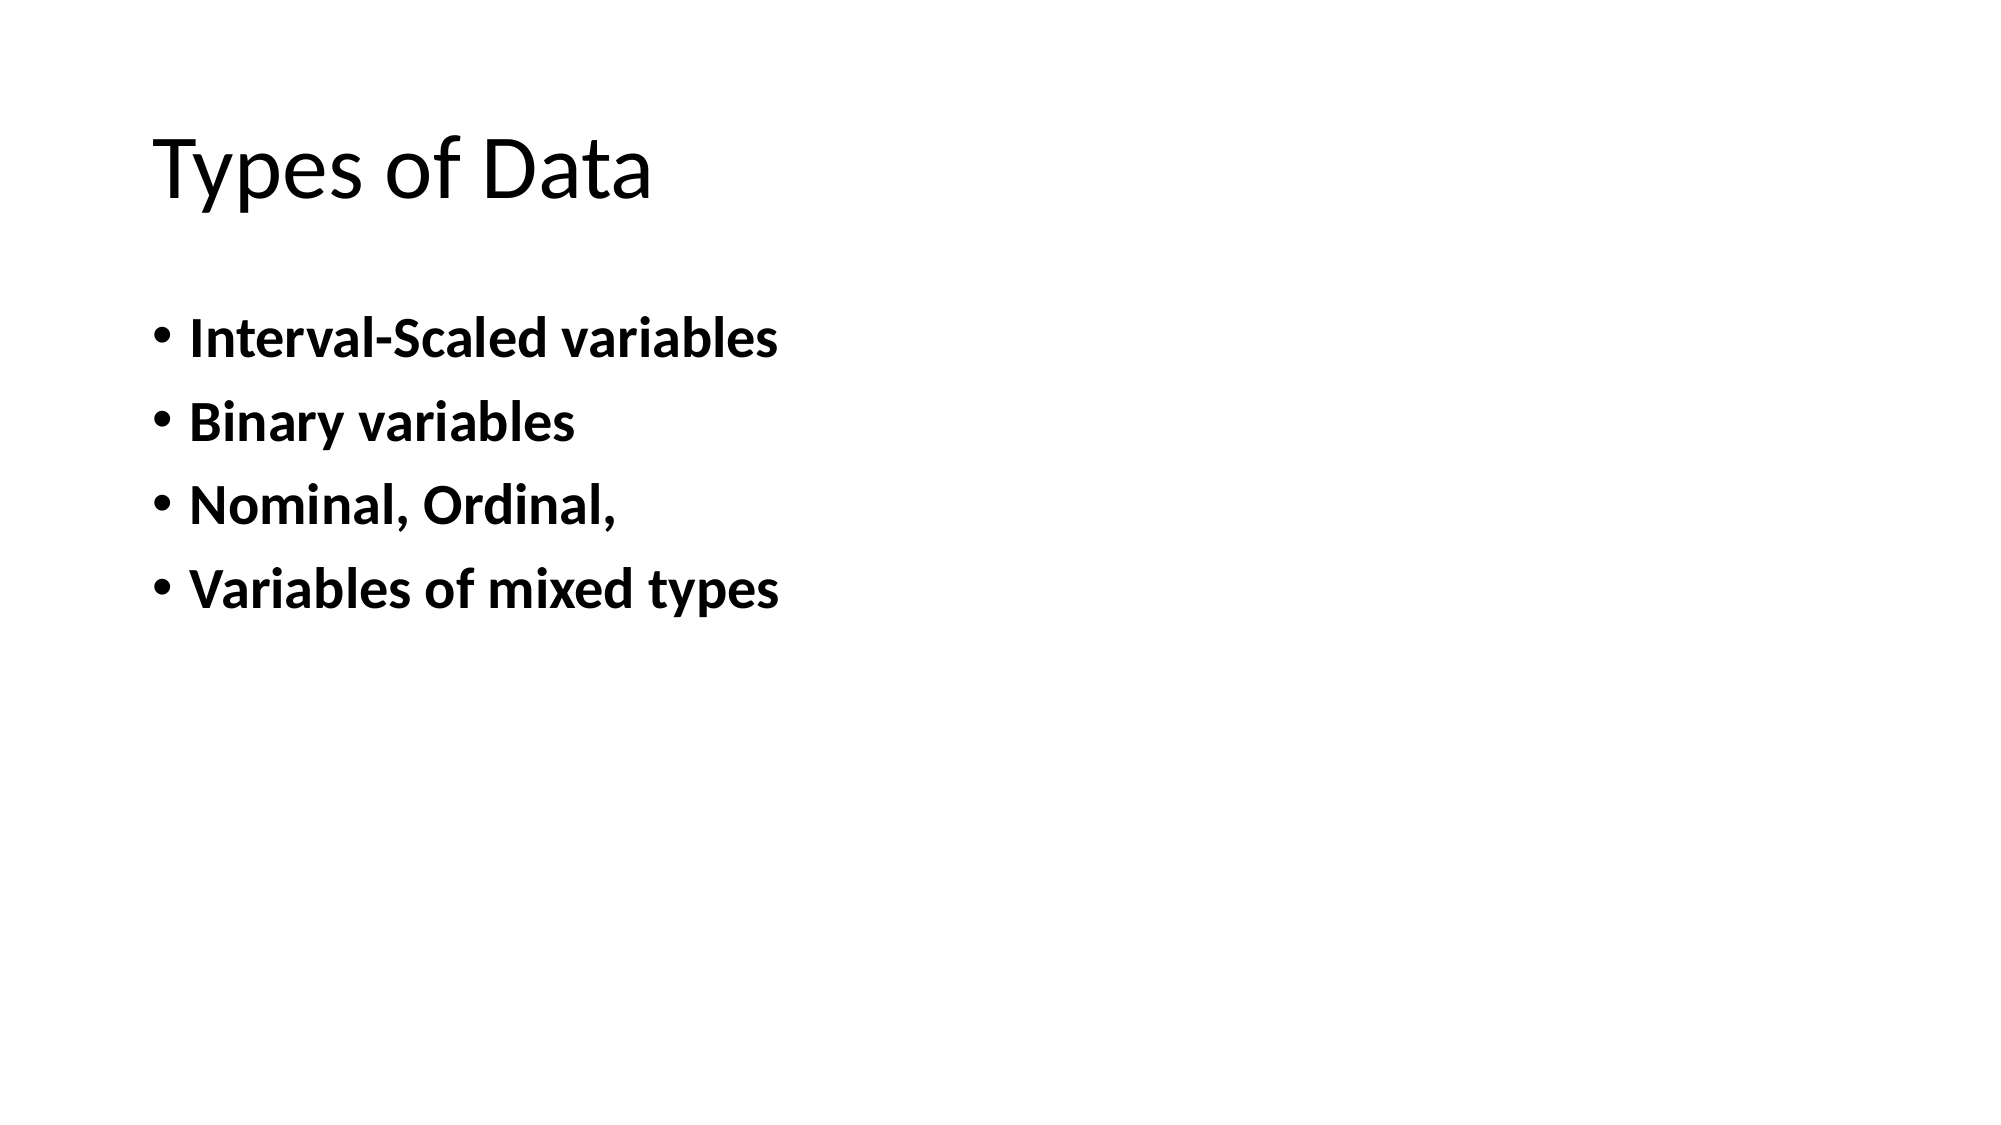

# Types of Data
Interval-Scaled variables
Binary variables
Nominal, Ordinal,
Variables of mixed types